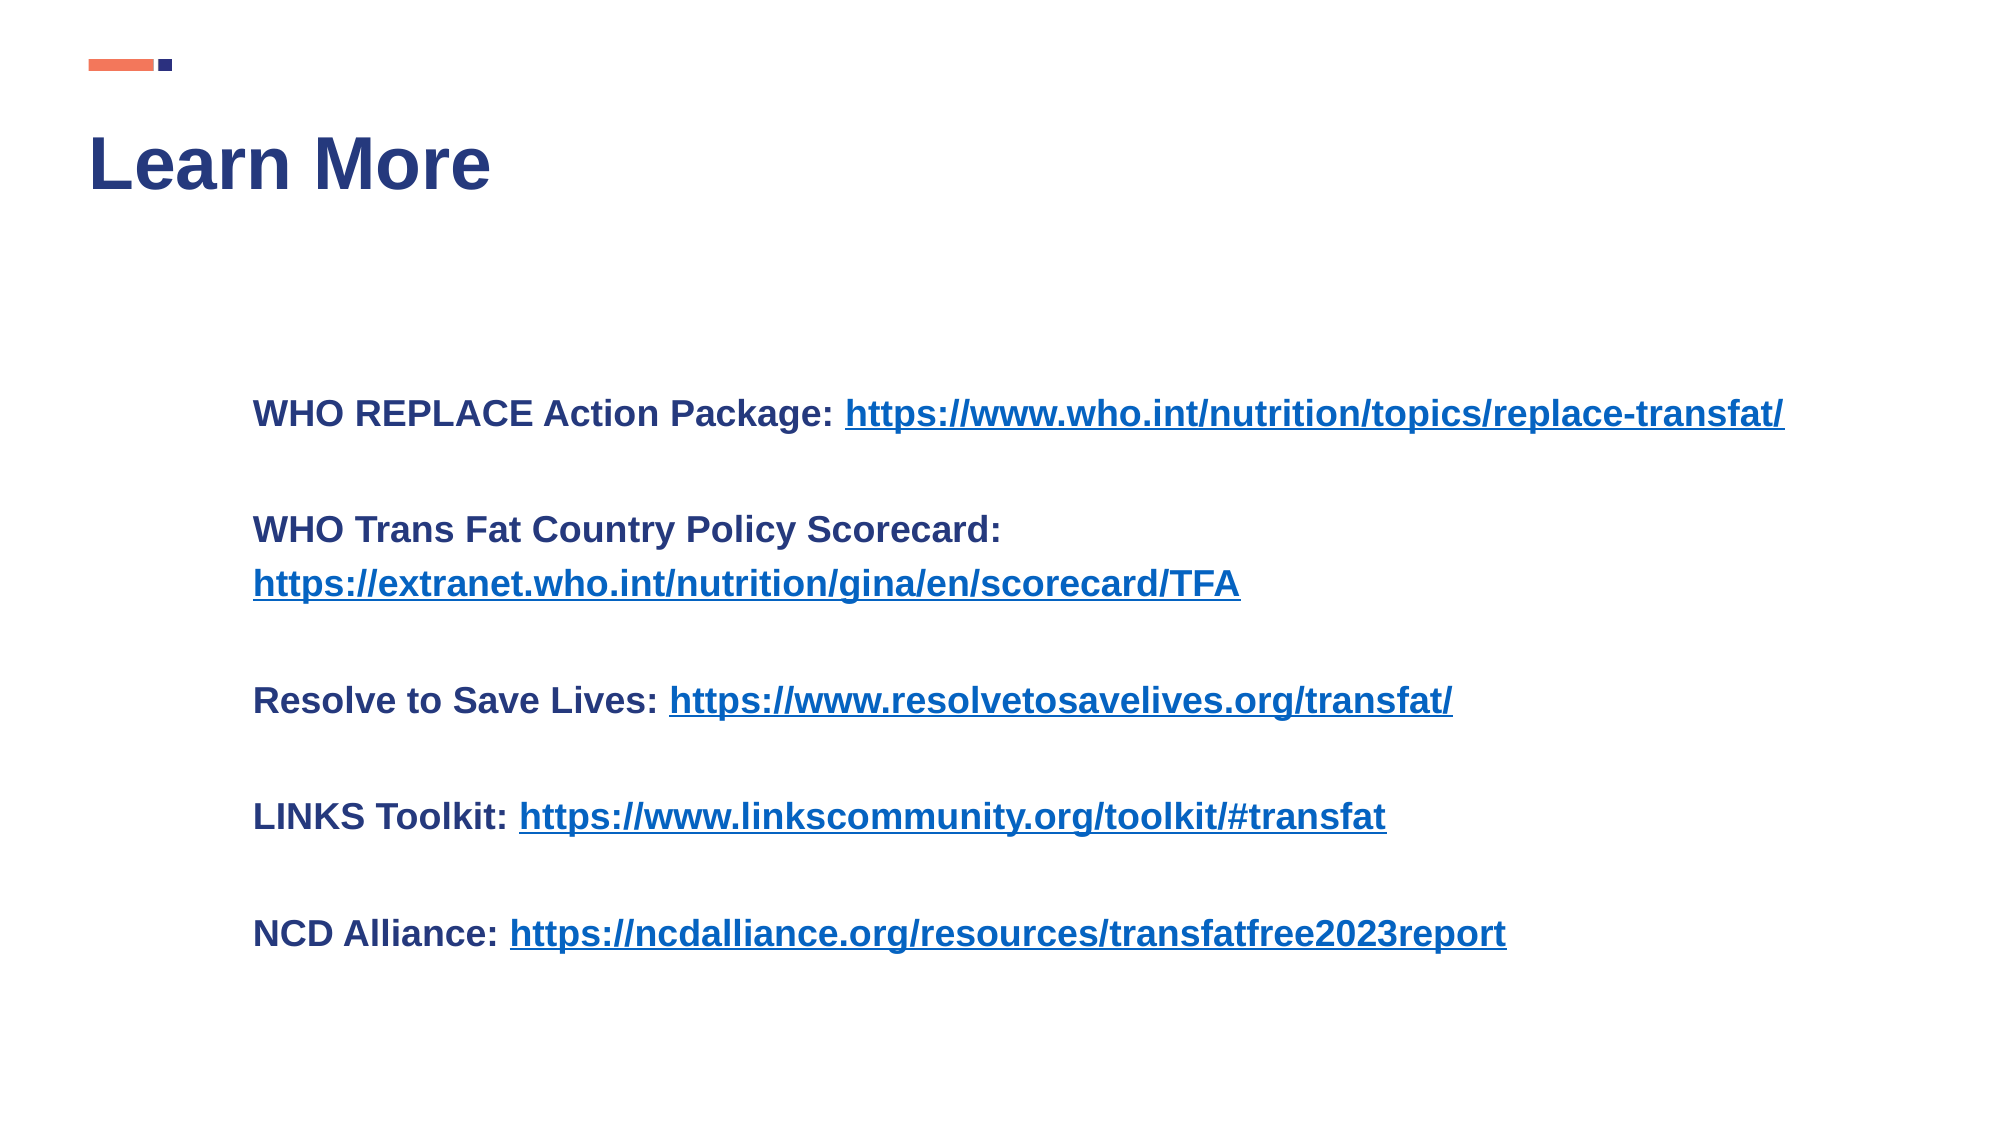

# Learn More
WHO REPLACE Action Package: https://www.who.int/nutrition/topics/replace-transfat/
WHO Trans Fat Country Policy Scorecard: https://extranet.who.int/nutrition/gina/en/scorecard/TFA
Resolve to Save Lives: https://www.resolvetosavelives.org/transfat/
LINKS Toolkit: https://www.linkscommunity.org/toolkit/#transfat
NCD Alliance: https://ncdalliance.org/resources/transfatfree2023report